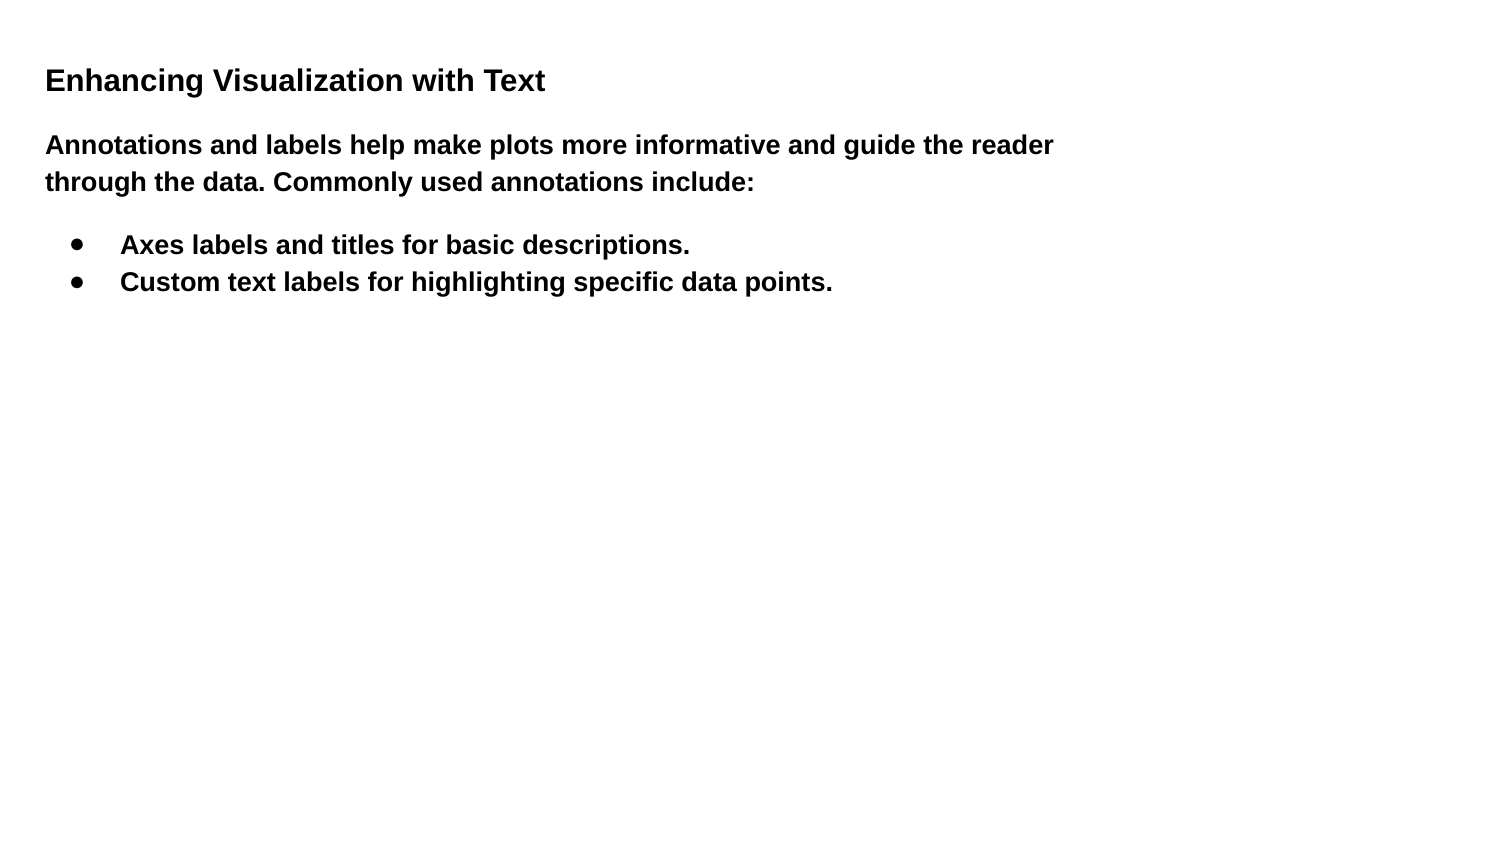

Enhancing Visualization with Text
Annotations and labels help make plots more informative and guide the reader through the data. Commonly used annotations include:
Axes labels and titles for basic descriptions.
Custom text labels for highlighting specific data points.